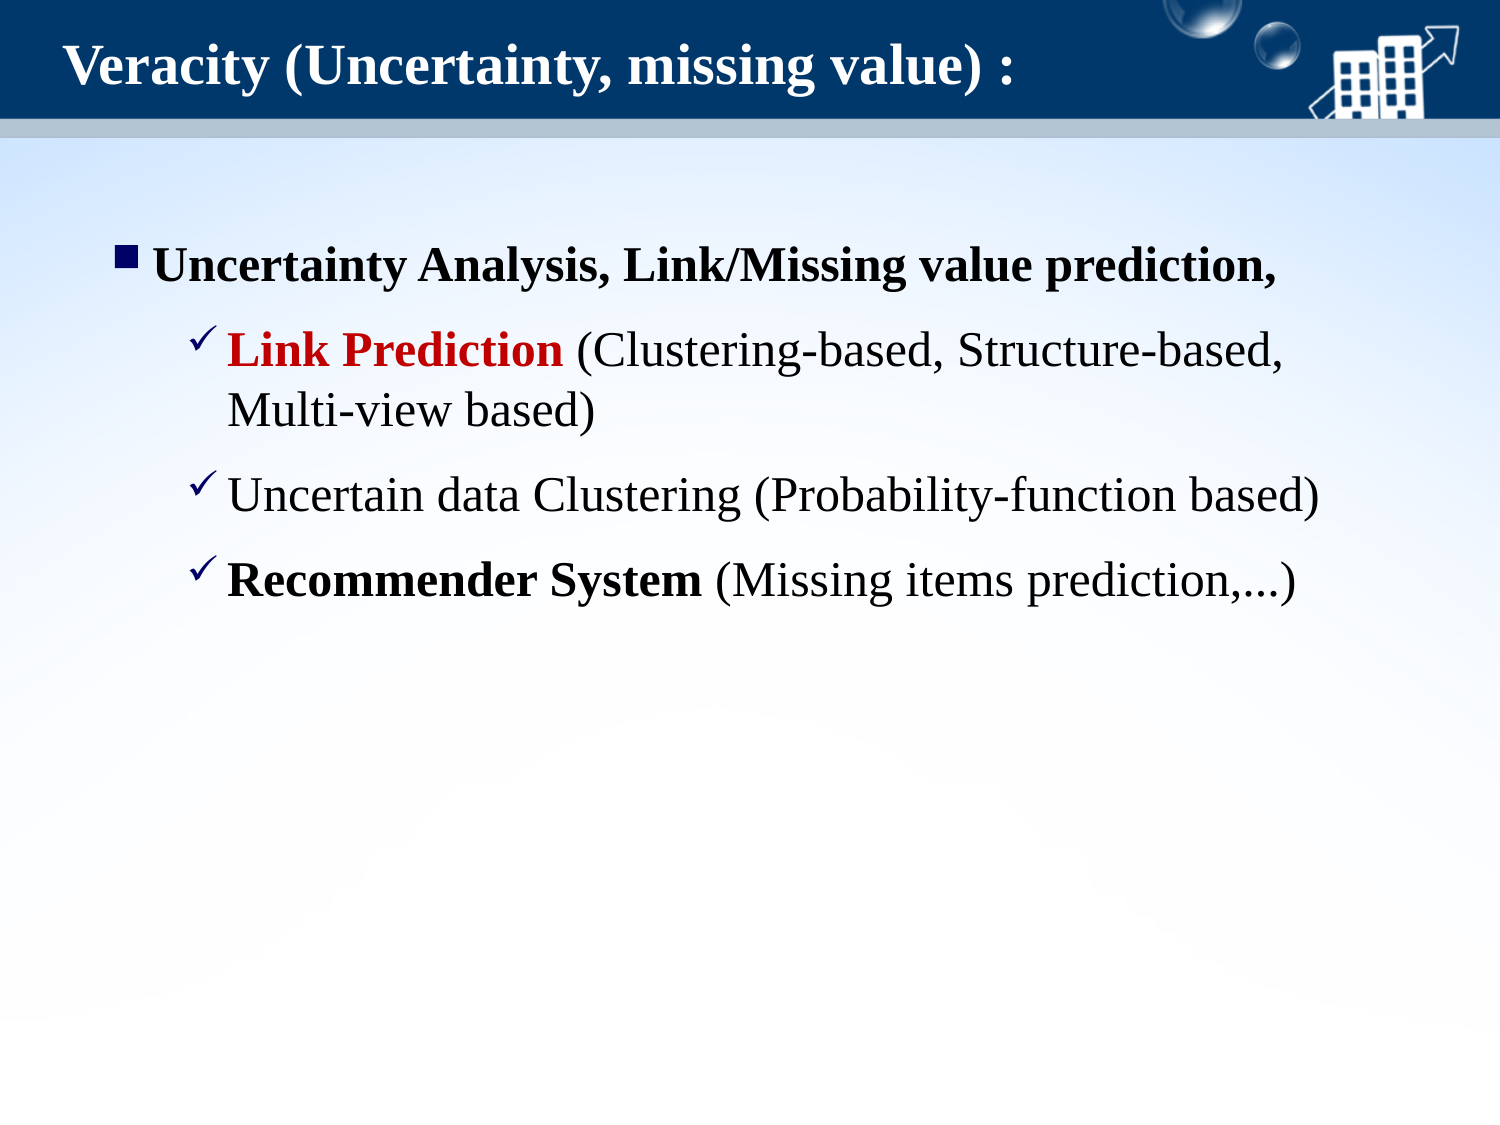

Veracity (Uncertainty, missing value) :

Uncertainty Analysis, Link/Missing value prediction,
Link Prediction (Clustering-based, Structure-based, Multi-view based)
Uncertain data Clustering (Probability-function based)
Recommender System (Missing items prediction,...)